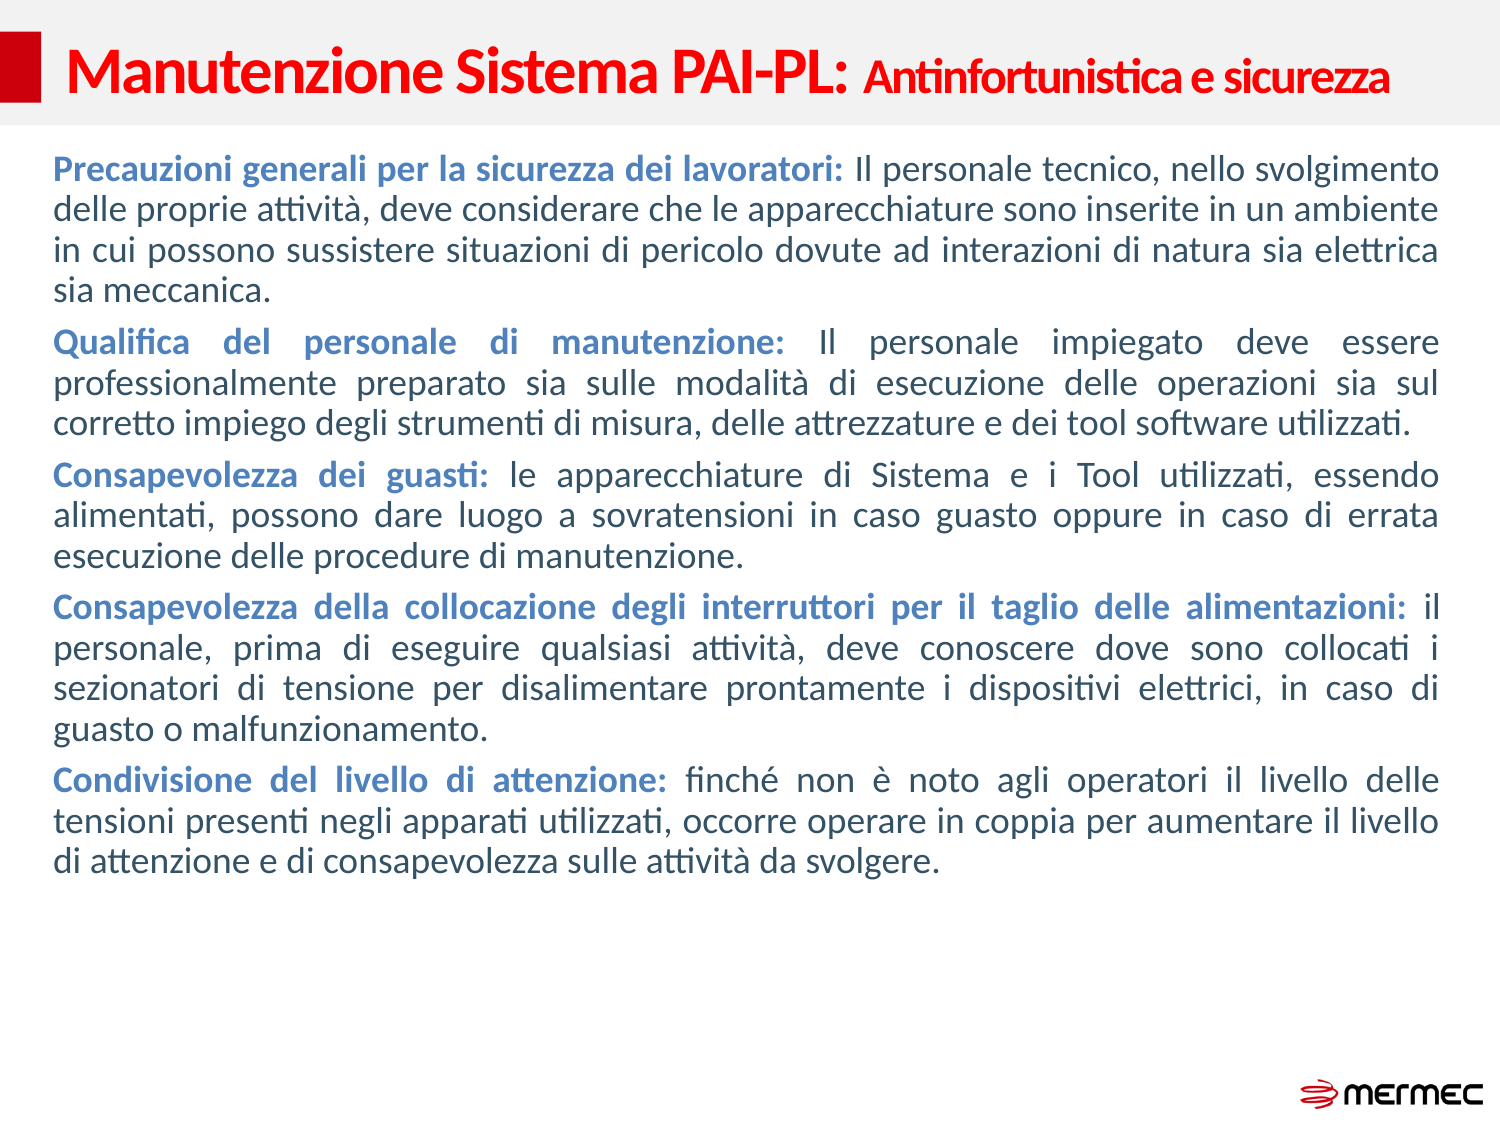

# Manutenzione Sistema PAI-PL: Antinfortunistica e sicurezza
Precauzioni generali per la sicurezza dei lavoratori: Il personale tecnico, nello svolgimento delle proprie attività, deve considerare che le apparecchiature sono inserite in un ambiente in cui possono sussistere situazioni di pericolo dovute ad interazioni di natura sia elettrica sia meccanica.
Qualifica del personale di manutenzione: Il personale impiegato deve essere professionalmente preparato sia sulle modalità di esecuzione delle operazioni sia sul corretto impiego degli strumenti di misura, delle attrezzature e dei tool software utilizzati.
Consapevolezza dei guasti: le apparecchiature di Sistema e i Tool utilizzati, essendo alimentati, possono dare luogo a sovratensioni in caso guasto oppure in caso di errata esecuzione delle procedure di manutenzione.
Consapevolezza della collocazione degli interruttori per il taglio delle alimentazioni: il personale, prima di eseguire qualsiasi attività, deve conoscere dove sono collocati i sezionatori di tensione per disalimentare prontamente i dispositivi elettrici, in caso di guasto o malfunzionamento.
Condivisione del livello di attenzione: finché non è noto agli operatori il livello delle tensioni presenti negli apparati utilizzati, occorre operare in coppia per aumentare il livello di attenzione e di consapevolezza sulle attività da svolgere.